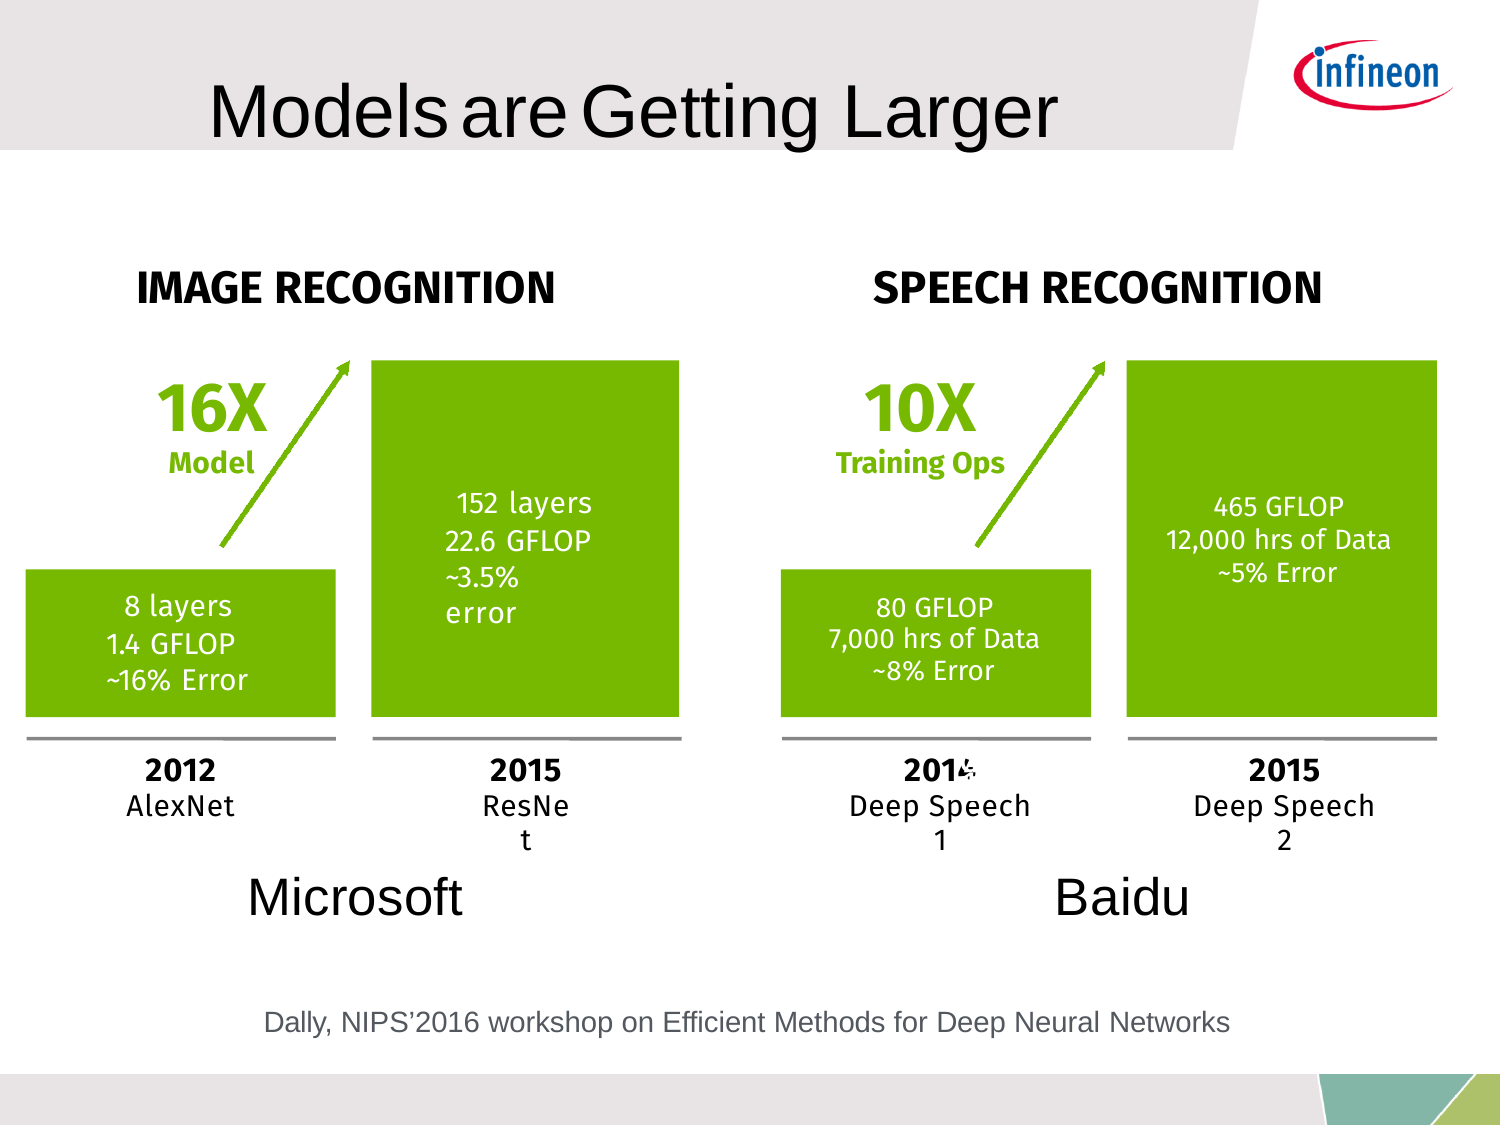

# Models	are	Getting Larger
IMAGE RECOGNITION
SPEECH RECOGNITION

16X
Model
10X
Training Ops
152 layers
22.6 GFLOP
~3.5%	error
465 GFLOP
12,000 hrs of Data
~5% Error

8 layers
1.4 GFLOP
~16% Error
80 GFLOP
7,000 hrs of Data
~8% Error
91

2012
AlexNet
2015
ResNet
2014
Deep Speech 1
2015
Deep Speech 2
Microsoft	Baidu

Dally, NIPS’2016 workshop on Efficient Methods for Deep Neural Networks